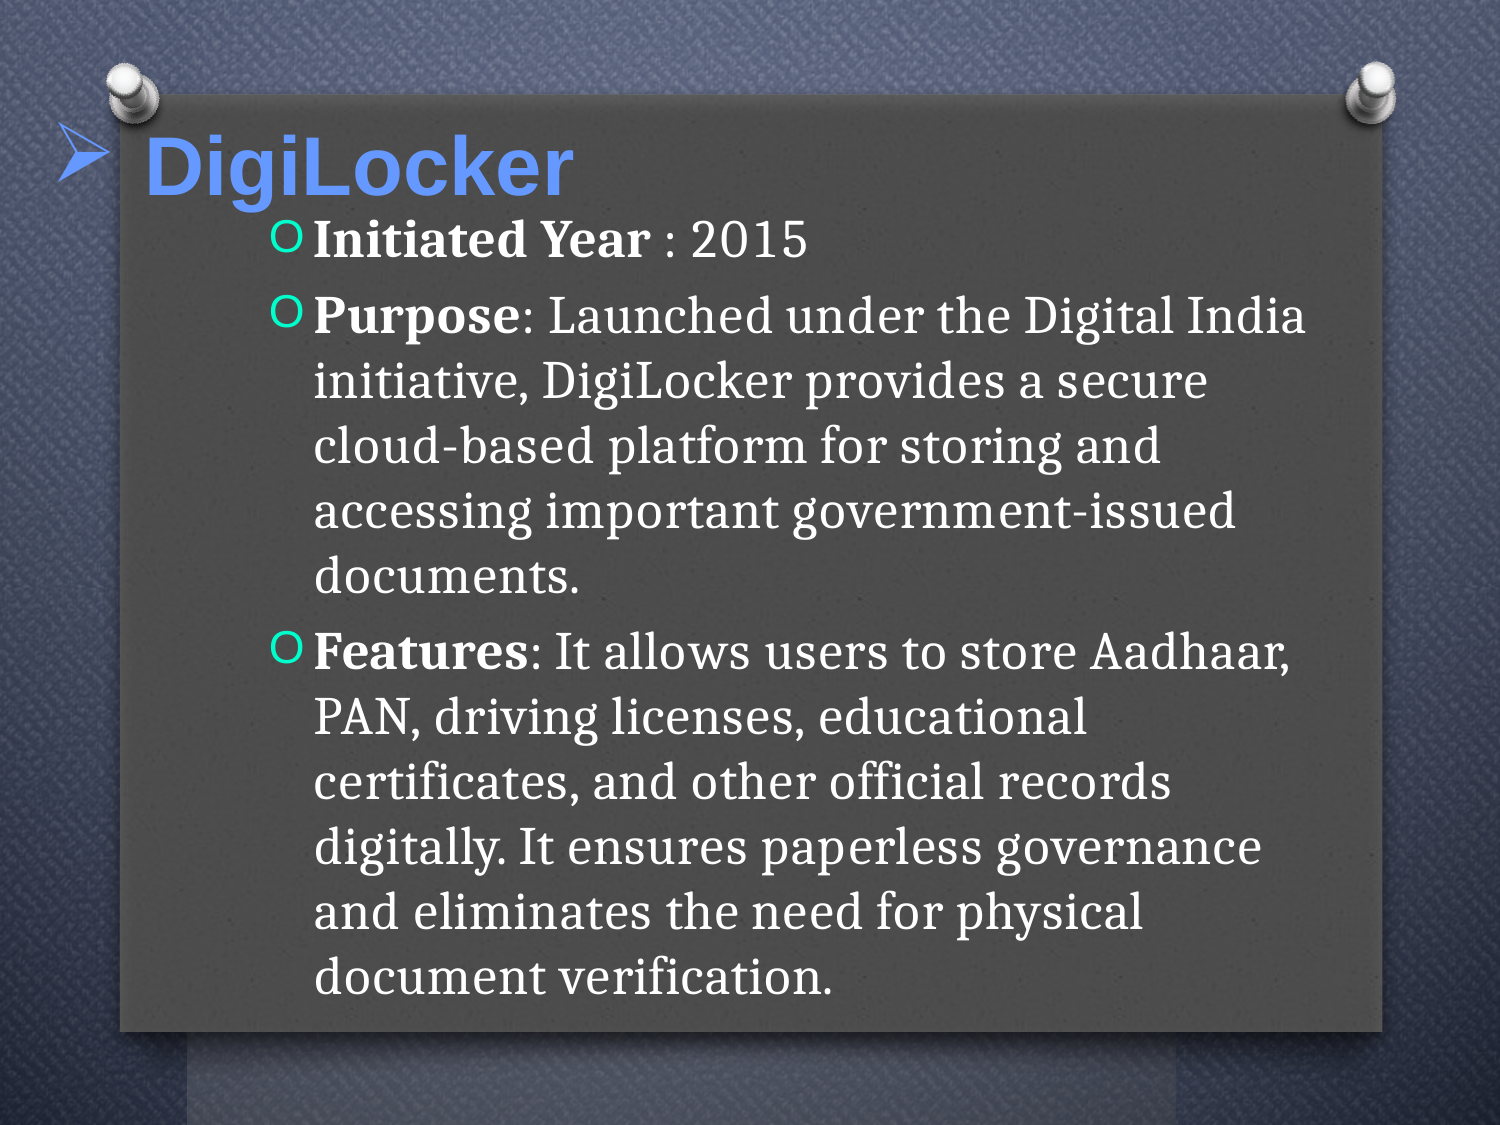

# DigiLocker
Initiated Year : 2015
Purpose: Launched under the Digital India initiative, DigiLocker provides a secure cloud-based platform for storing and accessing important government-issued documents.
Features: It allows users to store Aadhaar, PAN, driving licenses, educational certificates, and other official records digitally. It ensures paperless governance and eliminates the need for physical document verification.